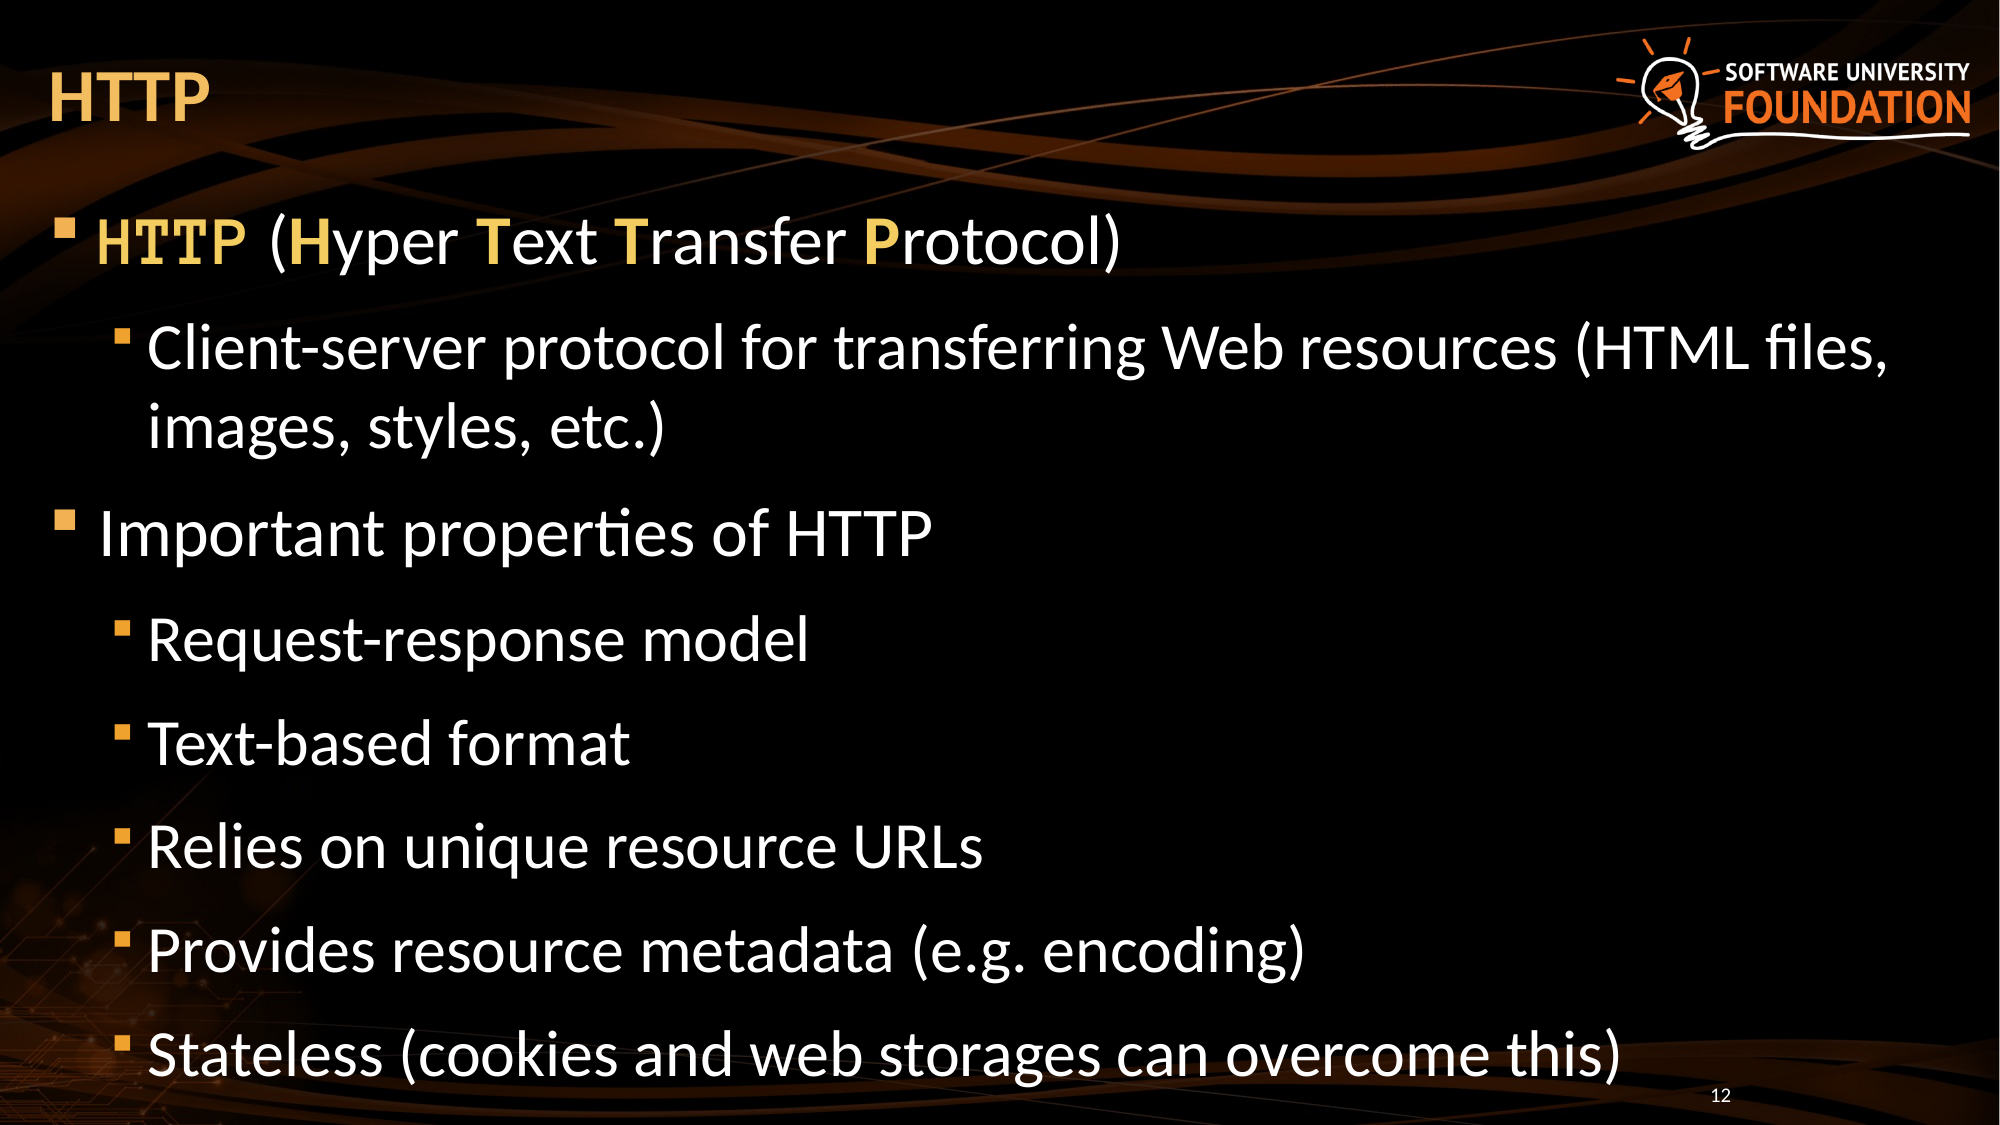

# HTTP
HTTP (Hyper Text Transfer Protocol)
Client-server protocol for transferring Web resources (HTML files, images, styles, etc.)
Important properties of HTTP
Request-response model
Text-based format
Relies on unique resource URLs
Provides resource metadata (e.g. encoding)
Stateless (cookies and web storages can overcome this)
12